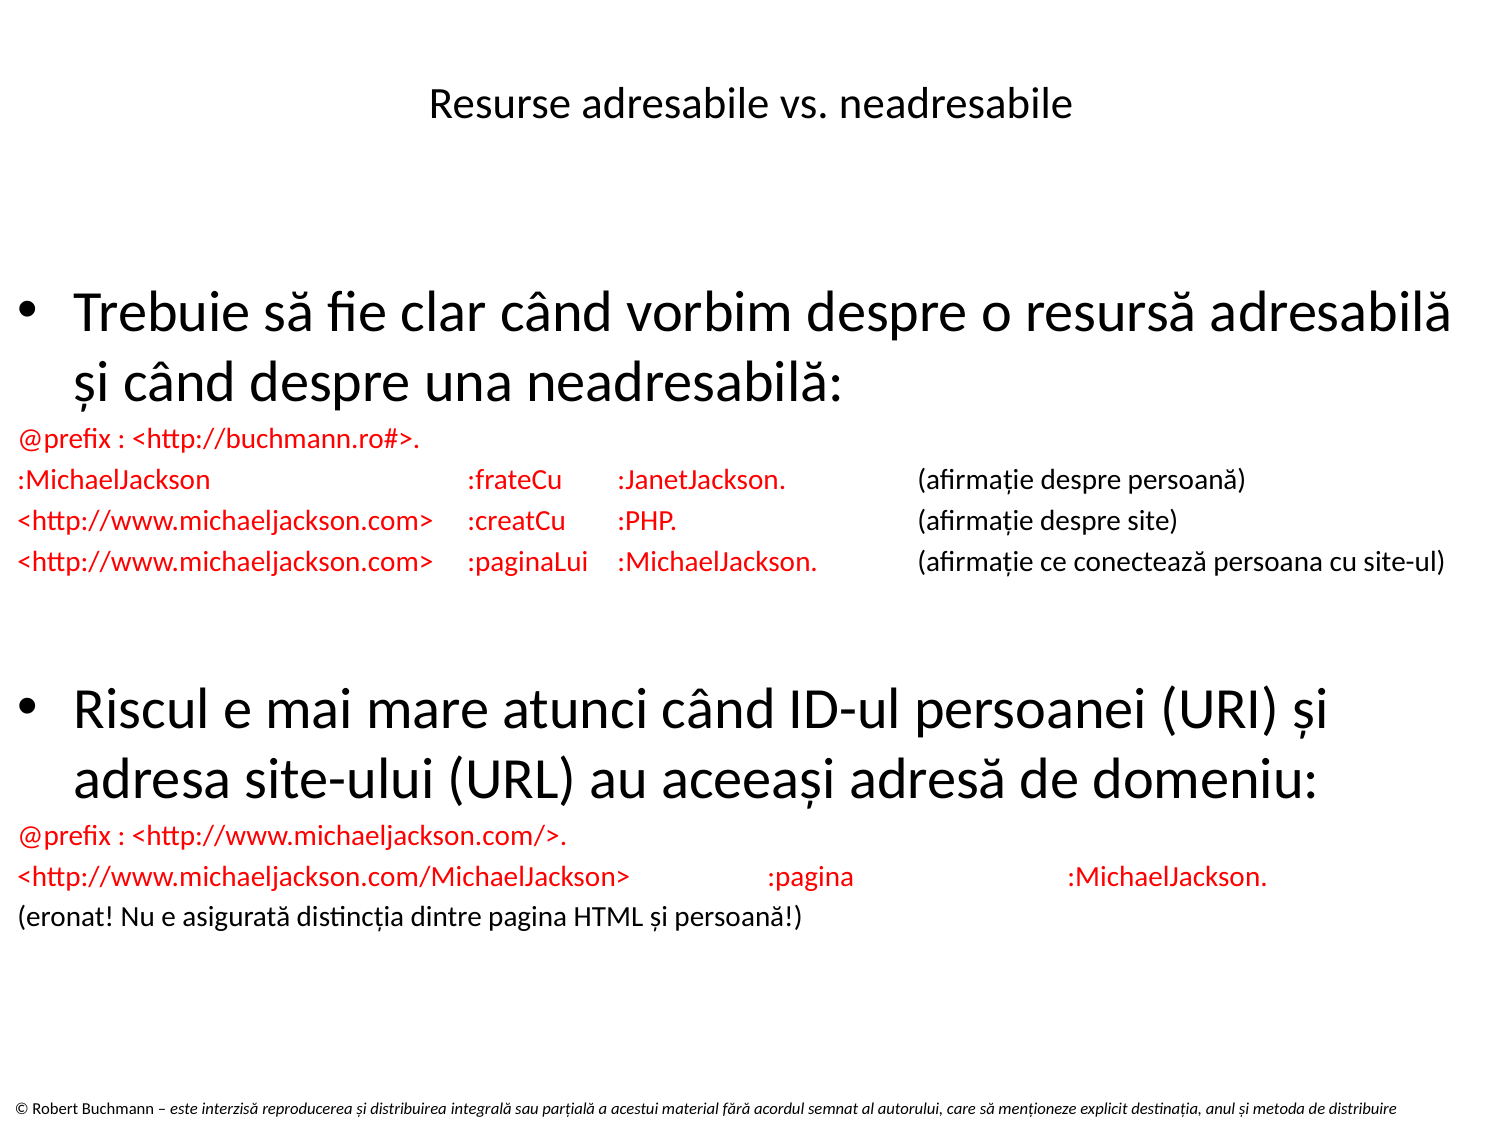

# Resurse adresabile vs. neadresabile

Trebuie să fie clar când vorbim despre o resursă adresabilă şi când despre una neadresabilă:
@prefix : <http://buchmann.ro#>.
:MichaelJackson 		:frateCu 	:JanetJackson.	(afirmaţie despre persoană)
<http://www.michaeljackson.com> 	:creatCu 	:PHP.		(afirmaţie despre site)
<http://www.michaeljackson.com> 	:paginaLui	:MichaelJackson. 	(afirmaţie ce conectează persoana cu site-ul)

Riscul e mai mare atunci când ID-ul persoanei (URI) şi adresa site-ului (URL) au aceeaşi adresă de domeniu:
@prefix : <http://www.michaeljackson.com/>.
<http://www.michaeljackson.com/MichaelJackson>	:pagina		:MichaelJackson.
(eronat! Nu e asigurată distincţia dintre pagina HTML şi persoană!)